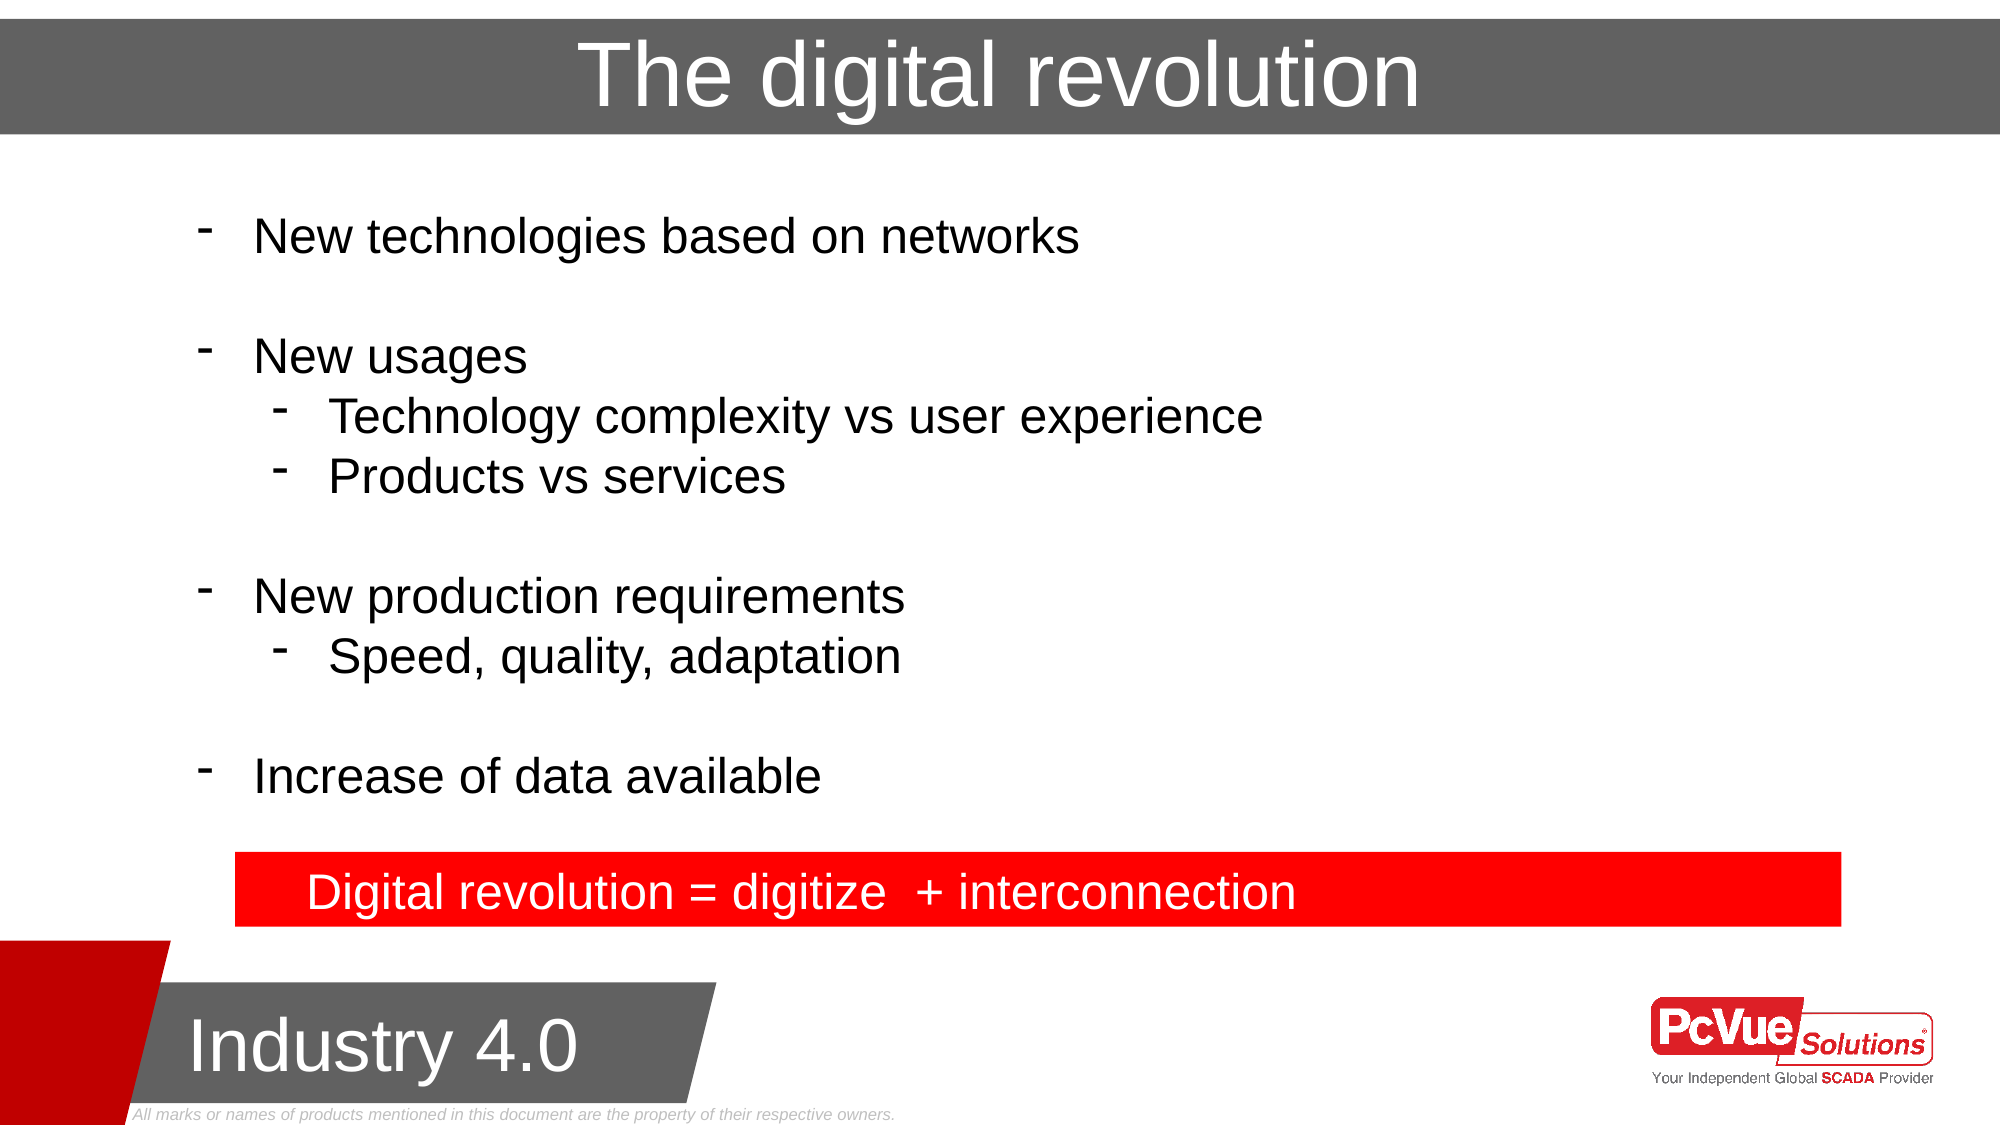

# The digital revolution
New technologies based on networks

New usages
Technology complexity vs user experience
Products vs services

New production requirements
Speed, quality, adaptation

Increase of data available

Digital revolution = digitize  + interconnection